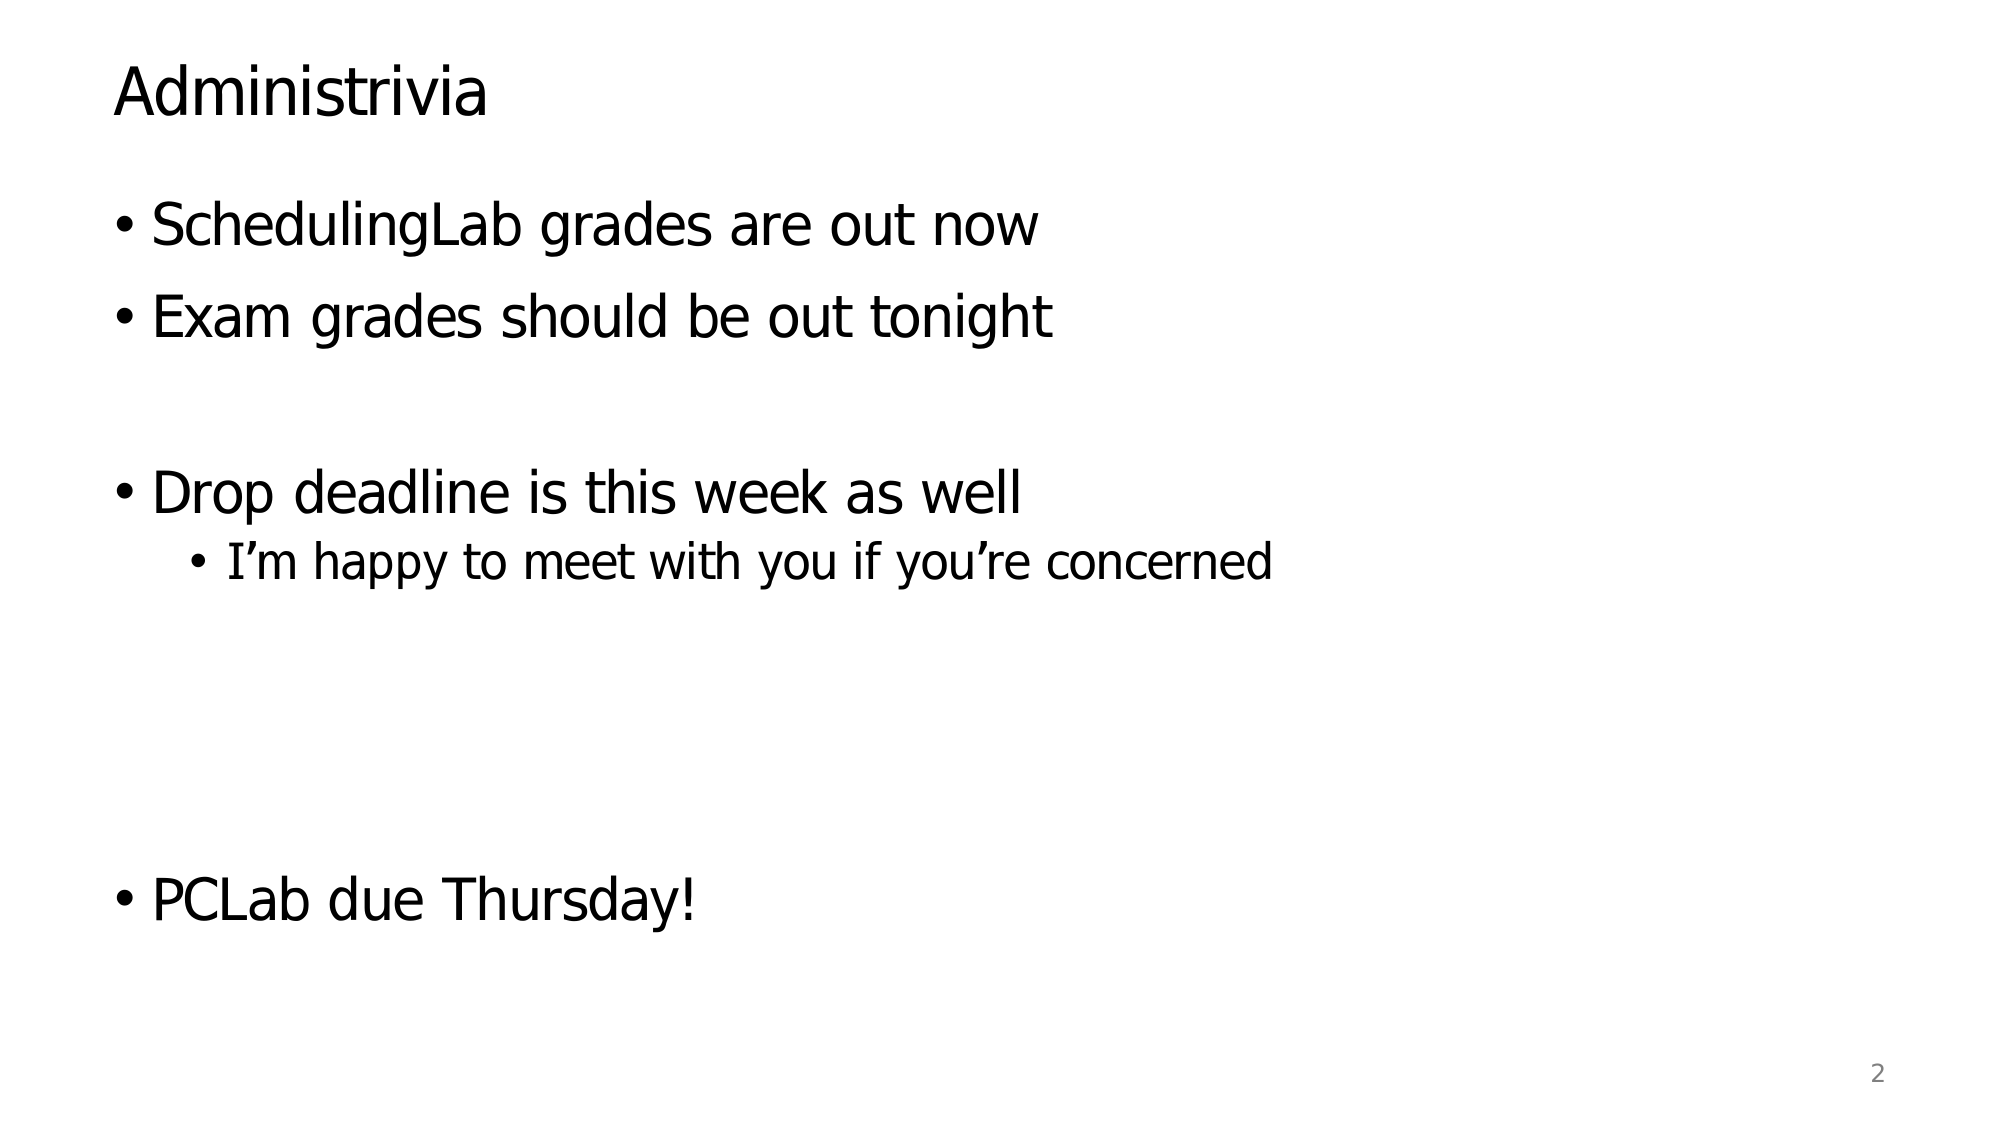

# Administrivia
SchedulingLab grades are out now
Exam grades should be out tonight

Drop deadline is this week as well
I’m happy to meet with you if you’re concerned

PCLab due Thursday!
2